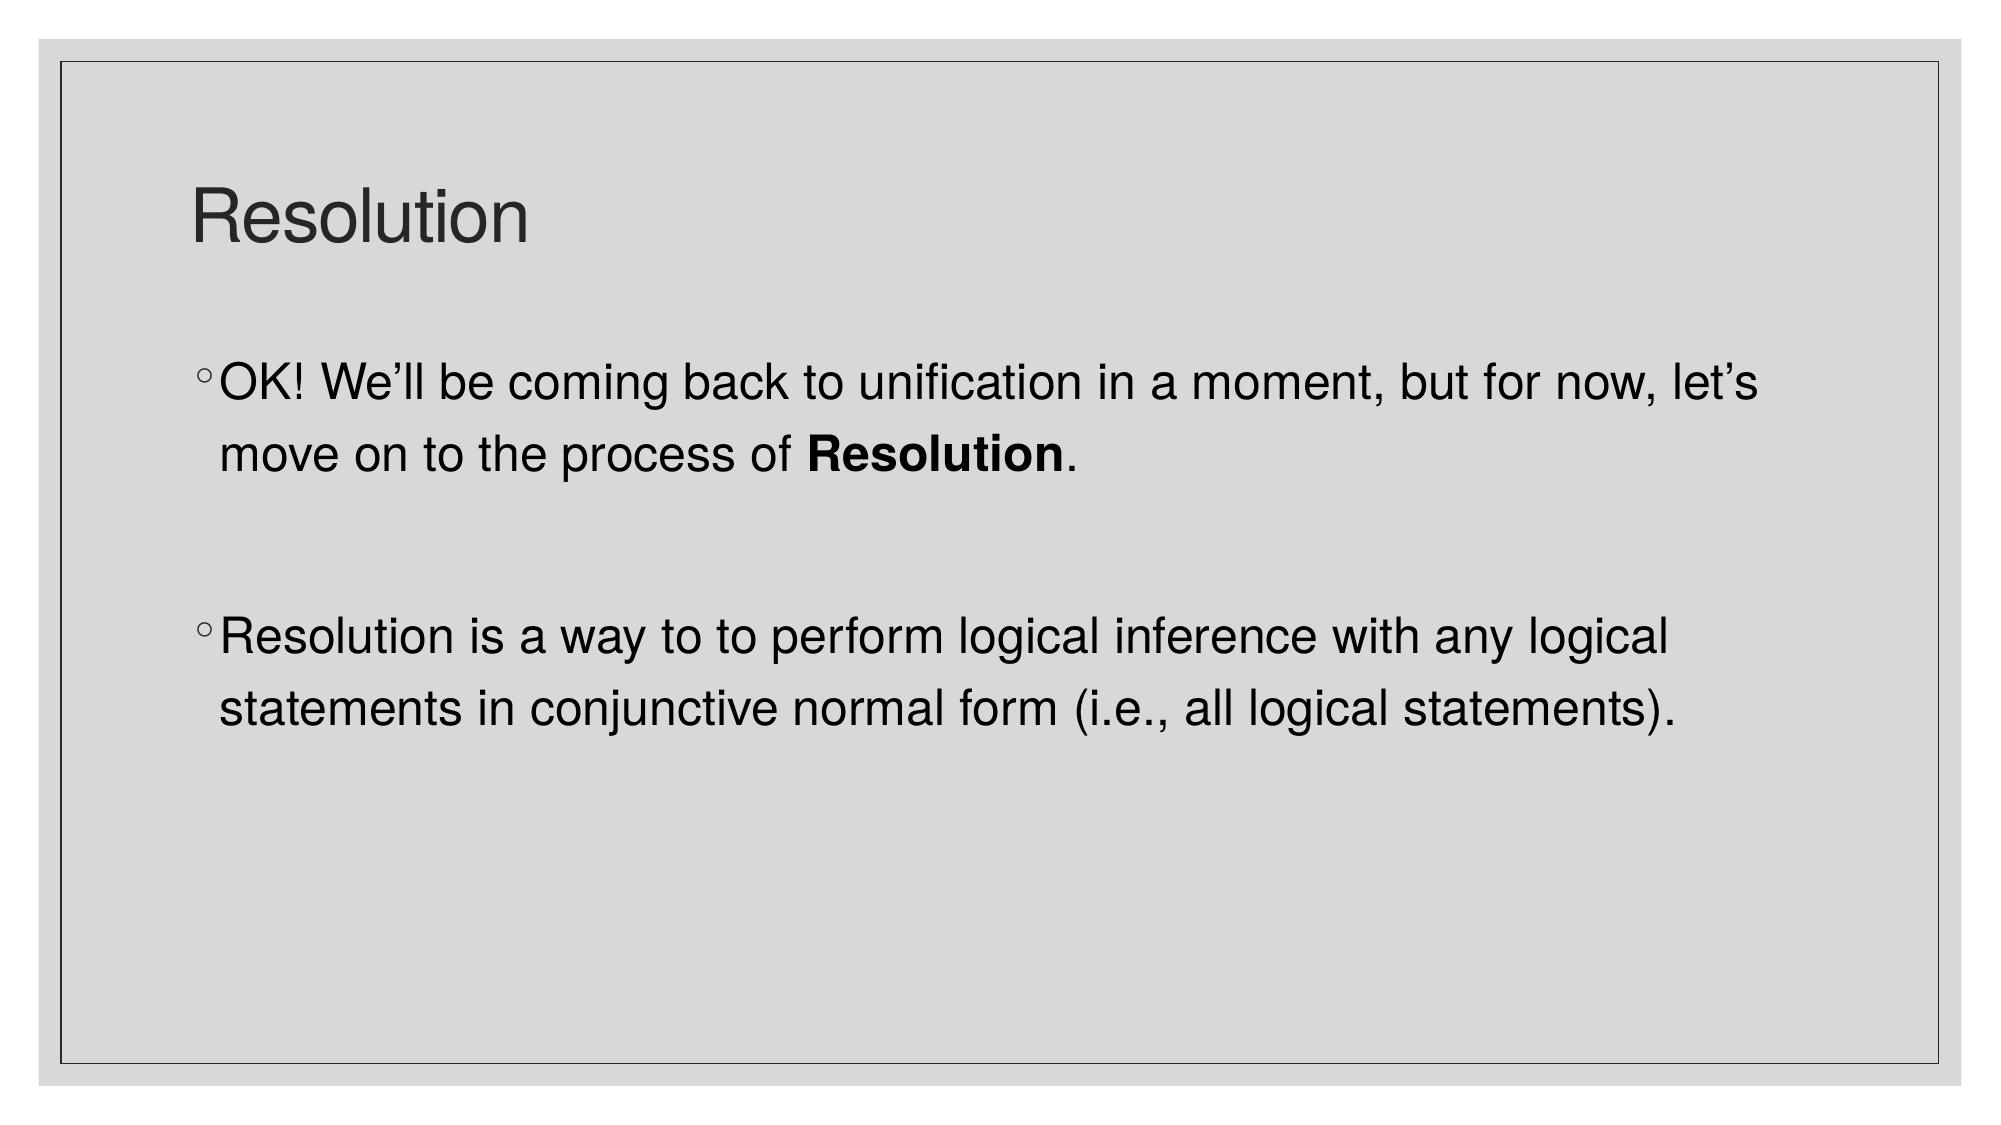

# Resolution
OK! We’ll be coming back to unification in a moment, but for now, let’s move on to the process of Resolution.

Resolution is a way to to perform logical inference with any logical statements in conjunctive normal form (i.e., all logical statements).